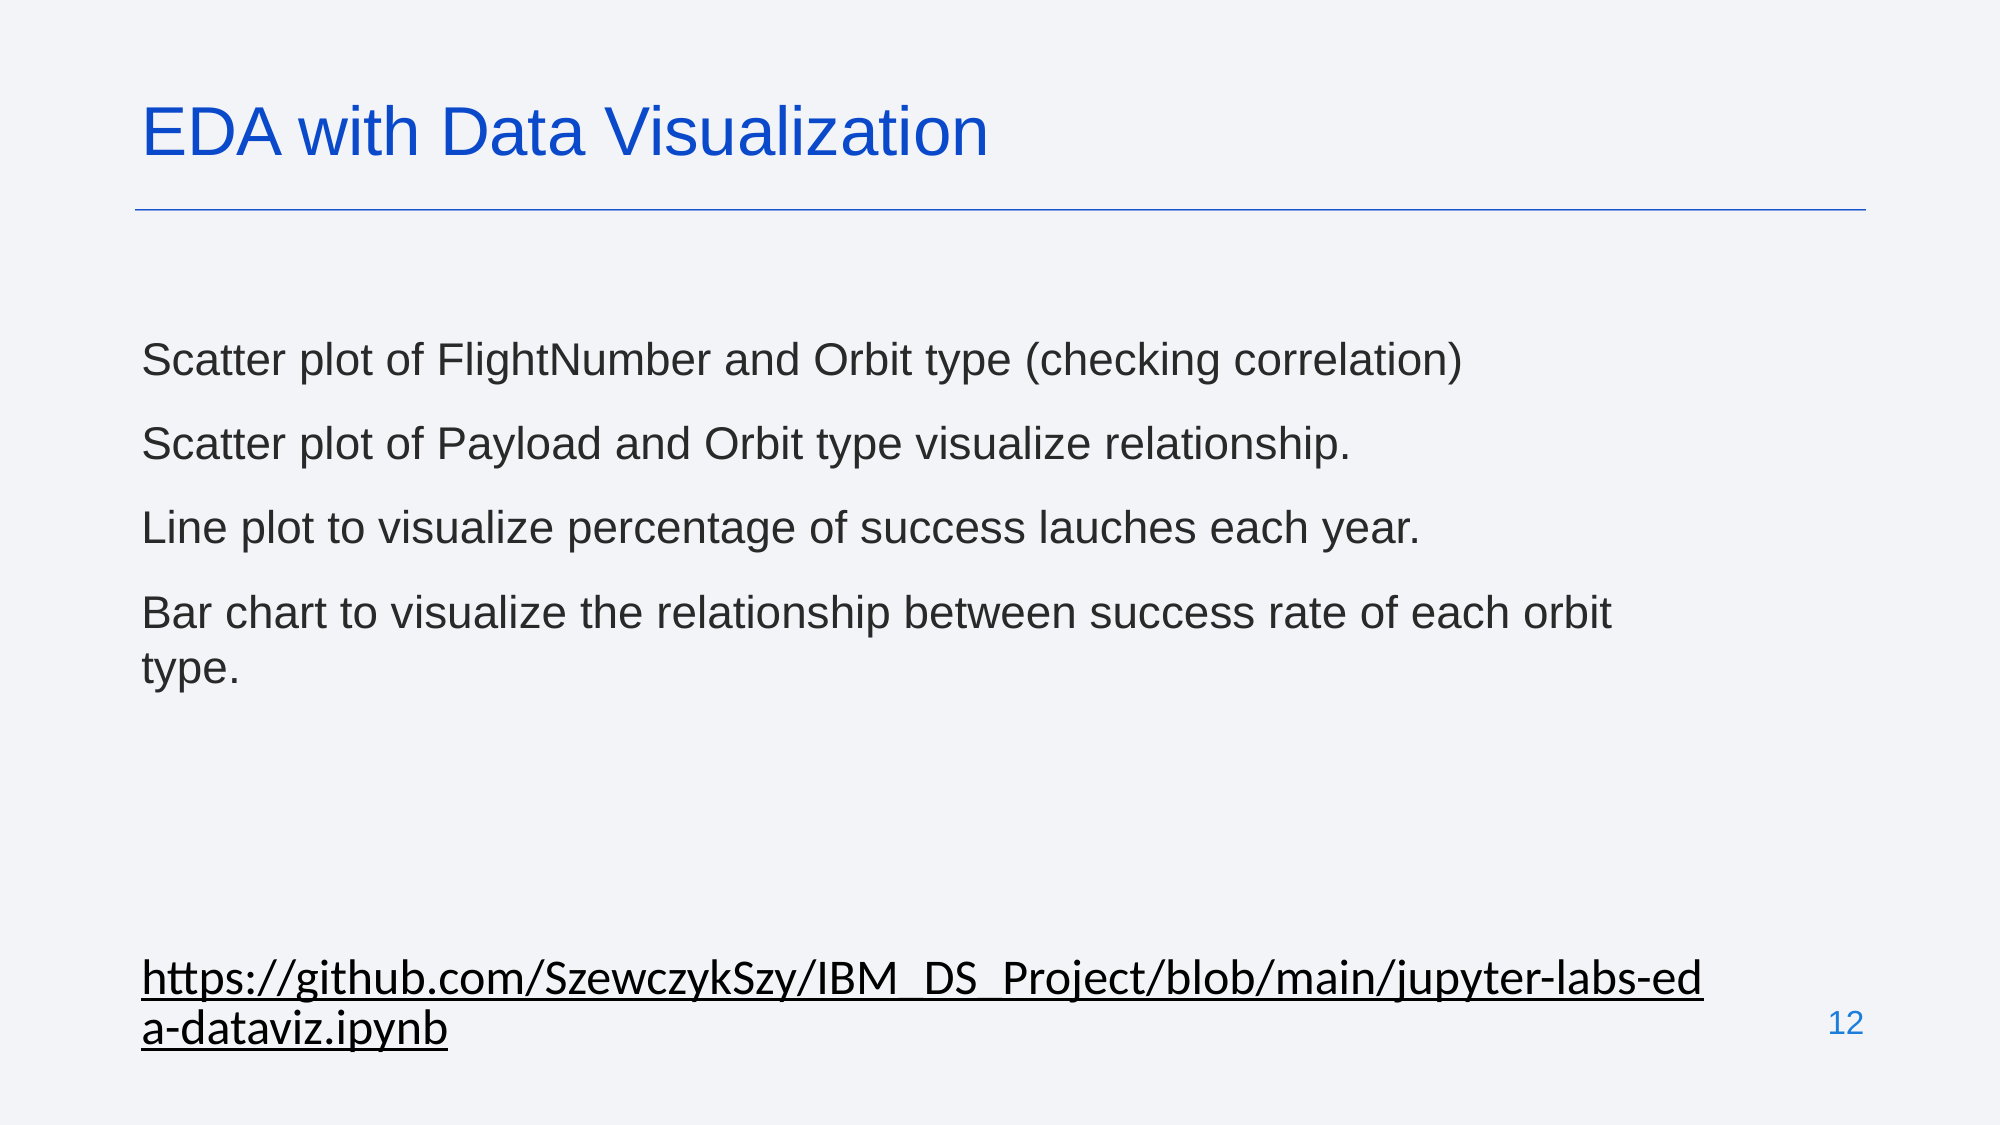

EDA with Data Visualization
Scatter plot of FlightNumber and Orbit type (checking correlation)
Scatter plot of Payload and Orbit type visualize relationship.
Line plot to visualize percentage of success lauches each year.
Bar chart to visualize the relationship between success rate of each orbit type.

https://github.com/SzewczykSzy/IBM_DS_Project/blob/main/jupyter-labs-eda-dataviz.ipynb
12